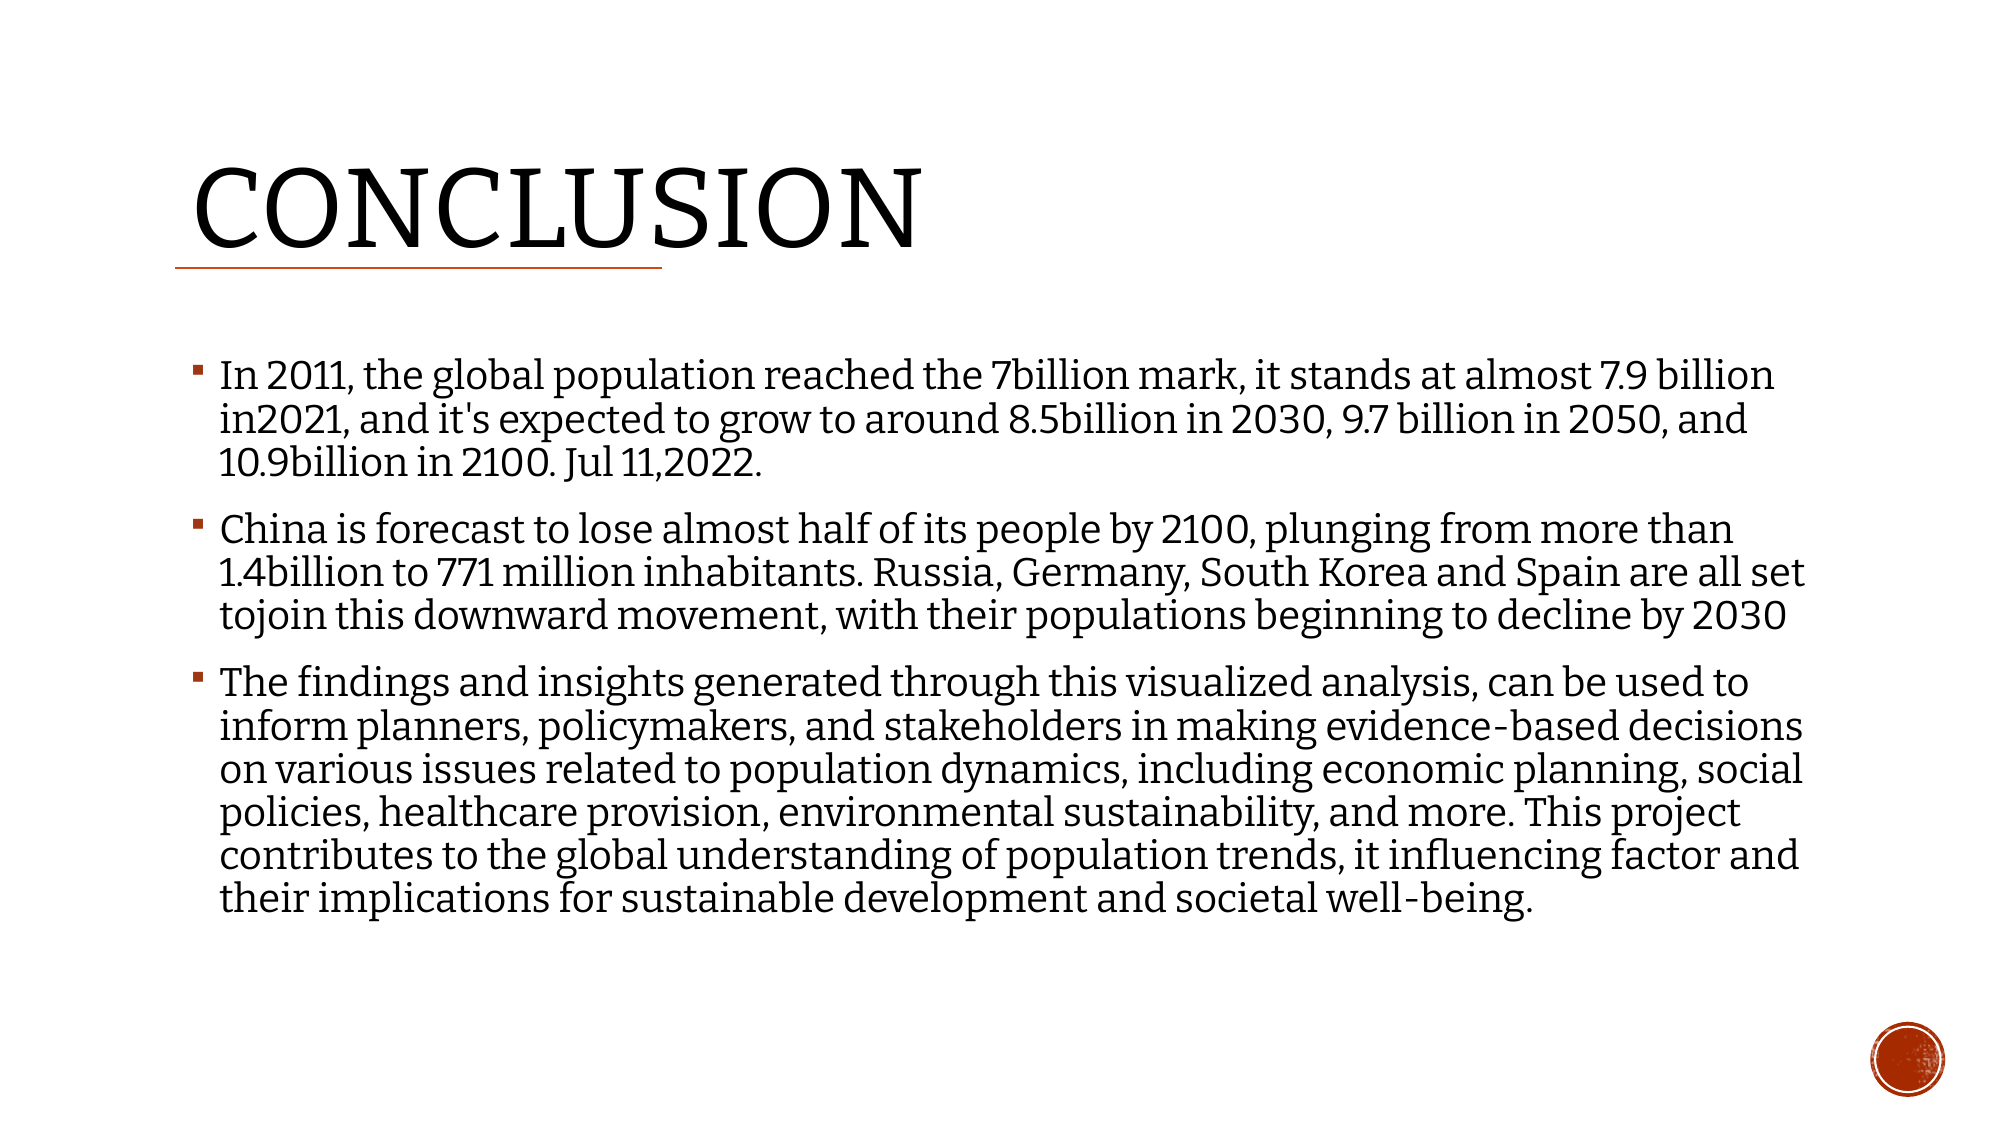

# CONCLUSION
In 2011, the global population reached the 7billion mark, it stands at almost 7.9 billion in2021, and it's expected to grow to around 8.5billion in 2030, 9.7 billion in 2050, and 10.9billion in 2100. Jul 11,2022.
China is forecast to lose almost half of its people by 2100, plunging from more than 1.4billion to 771 million inhabitants. Russia, Germany, South Korea and Spain are all set tojoin this downward movement, with their populations beginning to decline by 2030
The findings and insights generated through this visualized analysis, can be used to inform planners, policymakers, and stakeholders in making evidence-based decisions on various issues related to population dynamics, including economic planning, social policies, healthcare provision, environmental sustainability, and more. This project contributes to the global understanding of population trends, it influencing factor and their implications for sustainable development and societal well-being.